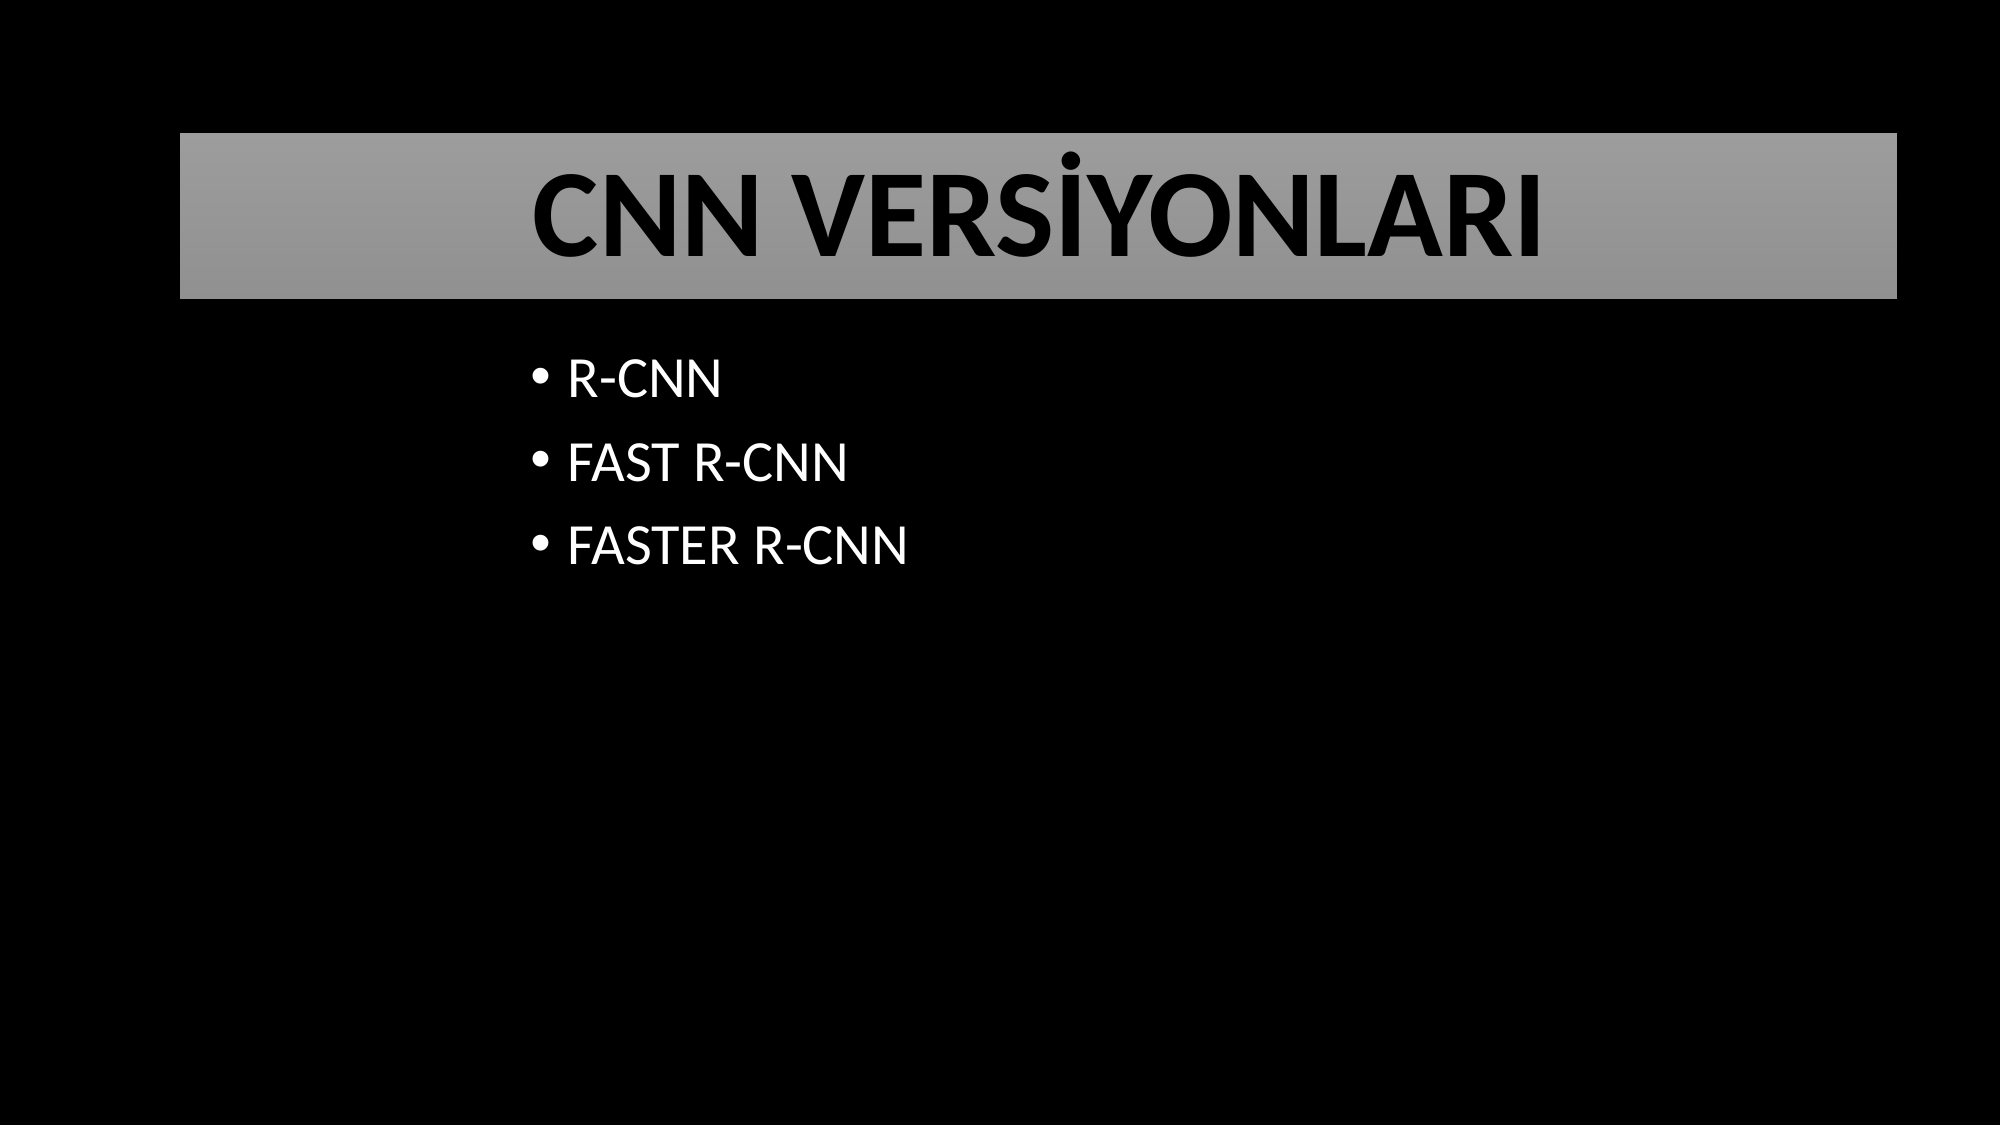

# CNN VERSİYONLARI

R-CNN
FAST R-CNN
FASTER R-CNN